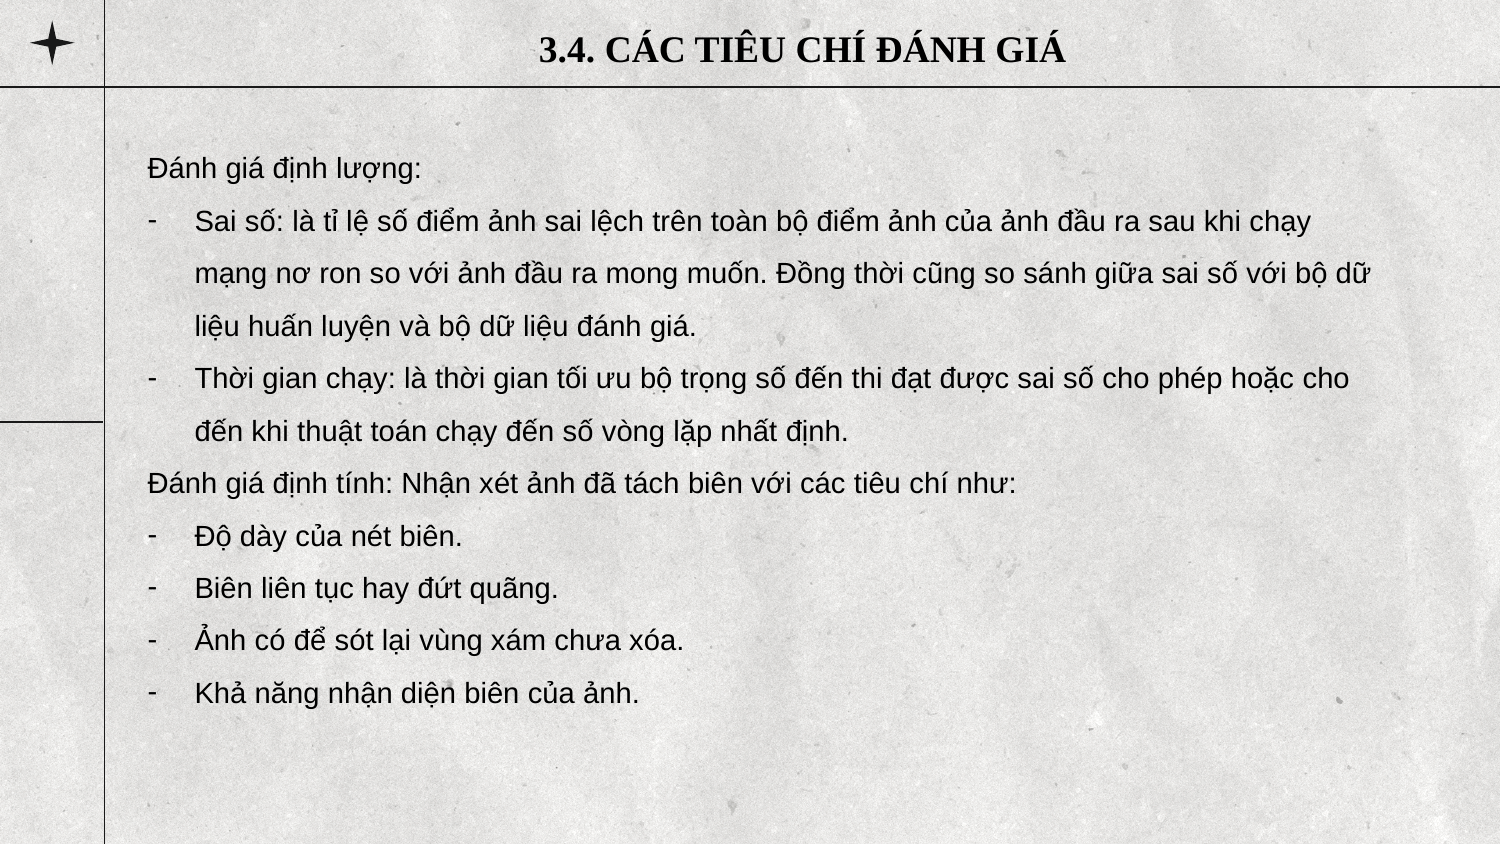

3.4. CÁC TIÊU CHÍ ĐÁNH GIÁ
Đánh giá định lượng:
Sai số: là tỉ lệ số điểm ảnh sai lệch trên toàn bộ điểm ảnh của ảnh đầu ra sau khi chạy mạng nơ ron so với ảnh đầu ra mong muốn. Đồng thời cũng so sánh giữa sai số với bộ dữ liệu huấn luyện và bộ dữ liệu đánh giá.
Thời gian chạy: là thời gian tối ưu bộ trọng số đến thi đạt được sai số cho phép hoặc cho đến khi thuật toán chạy đến số vòng lặp nhất định.
Đánh giá định tính: Nhận xét ảnh đã tách biên với các tiêu chí như:
Độ dày của nét biên.
Biên liên tục hay đứt quãng.
Ảnh có để sót lại vùng xám chưa xóa.
Khả năng nhận diện biên của ảnh.